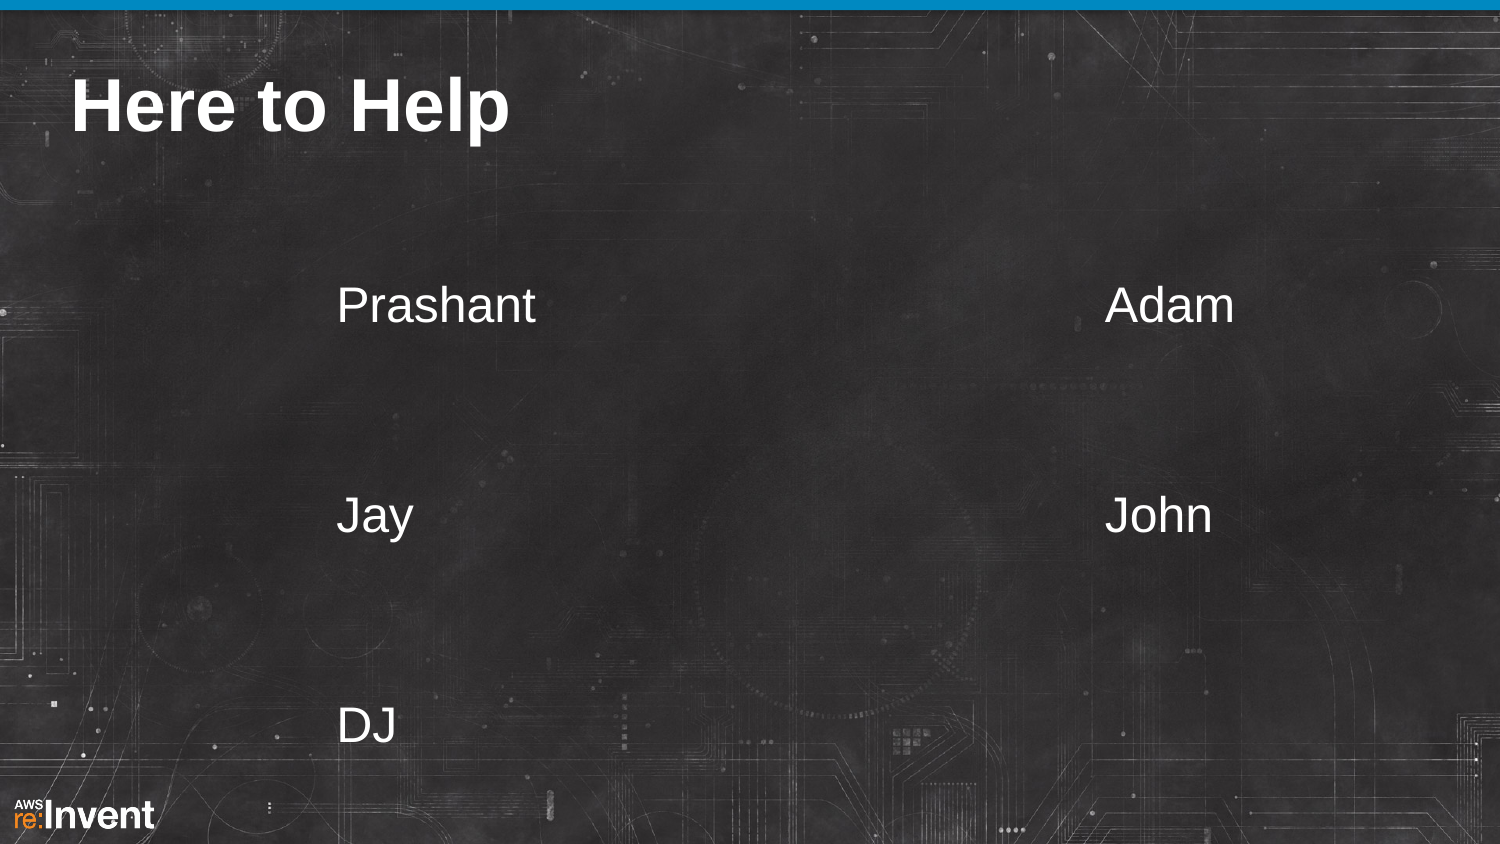

# Here to Help

                   Prashant

                   Jay

                   DJ

                   Adam

                   John